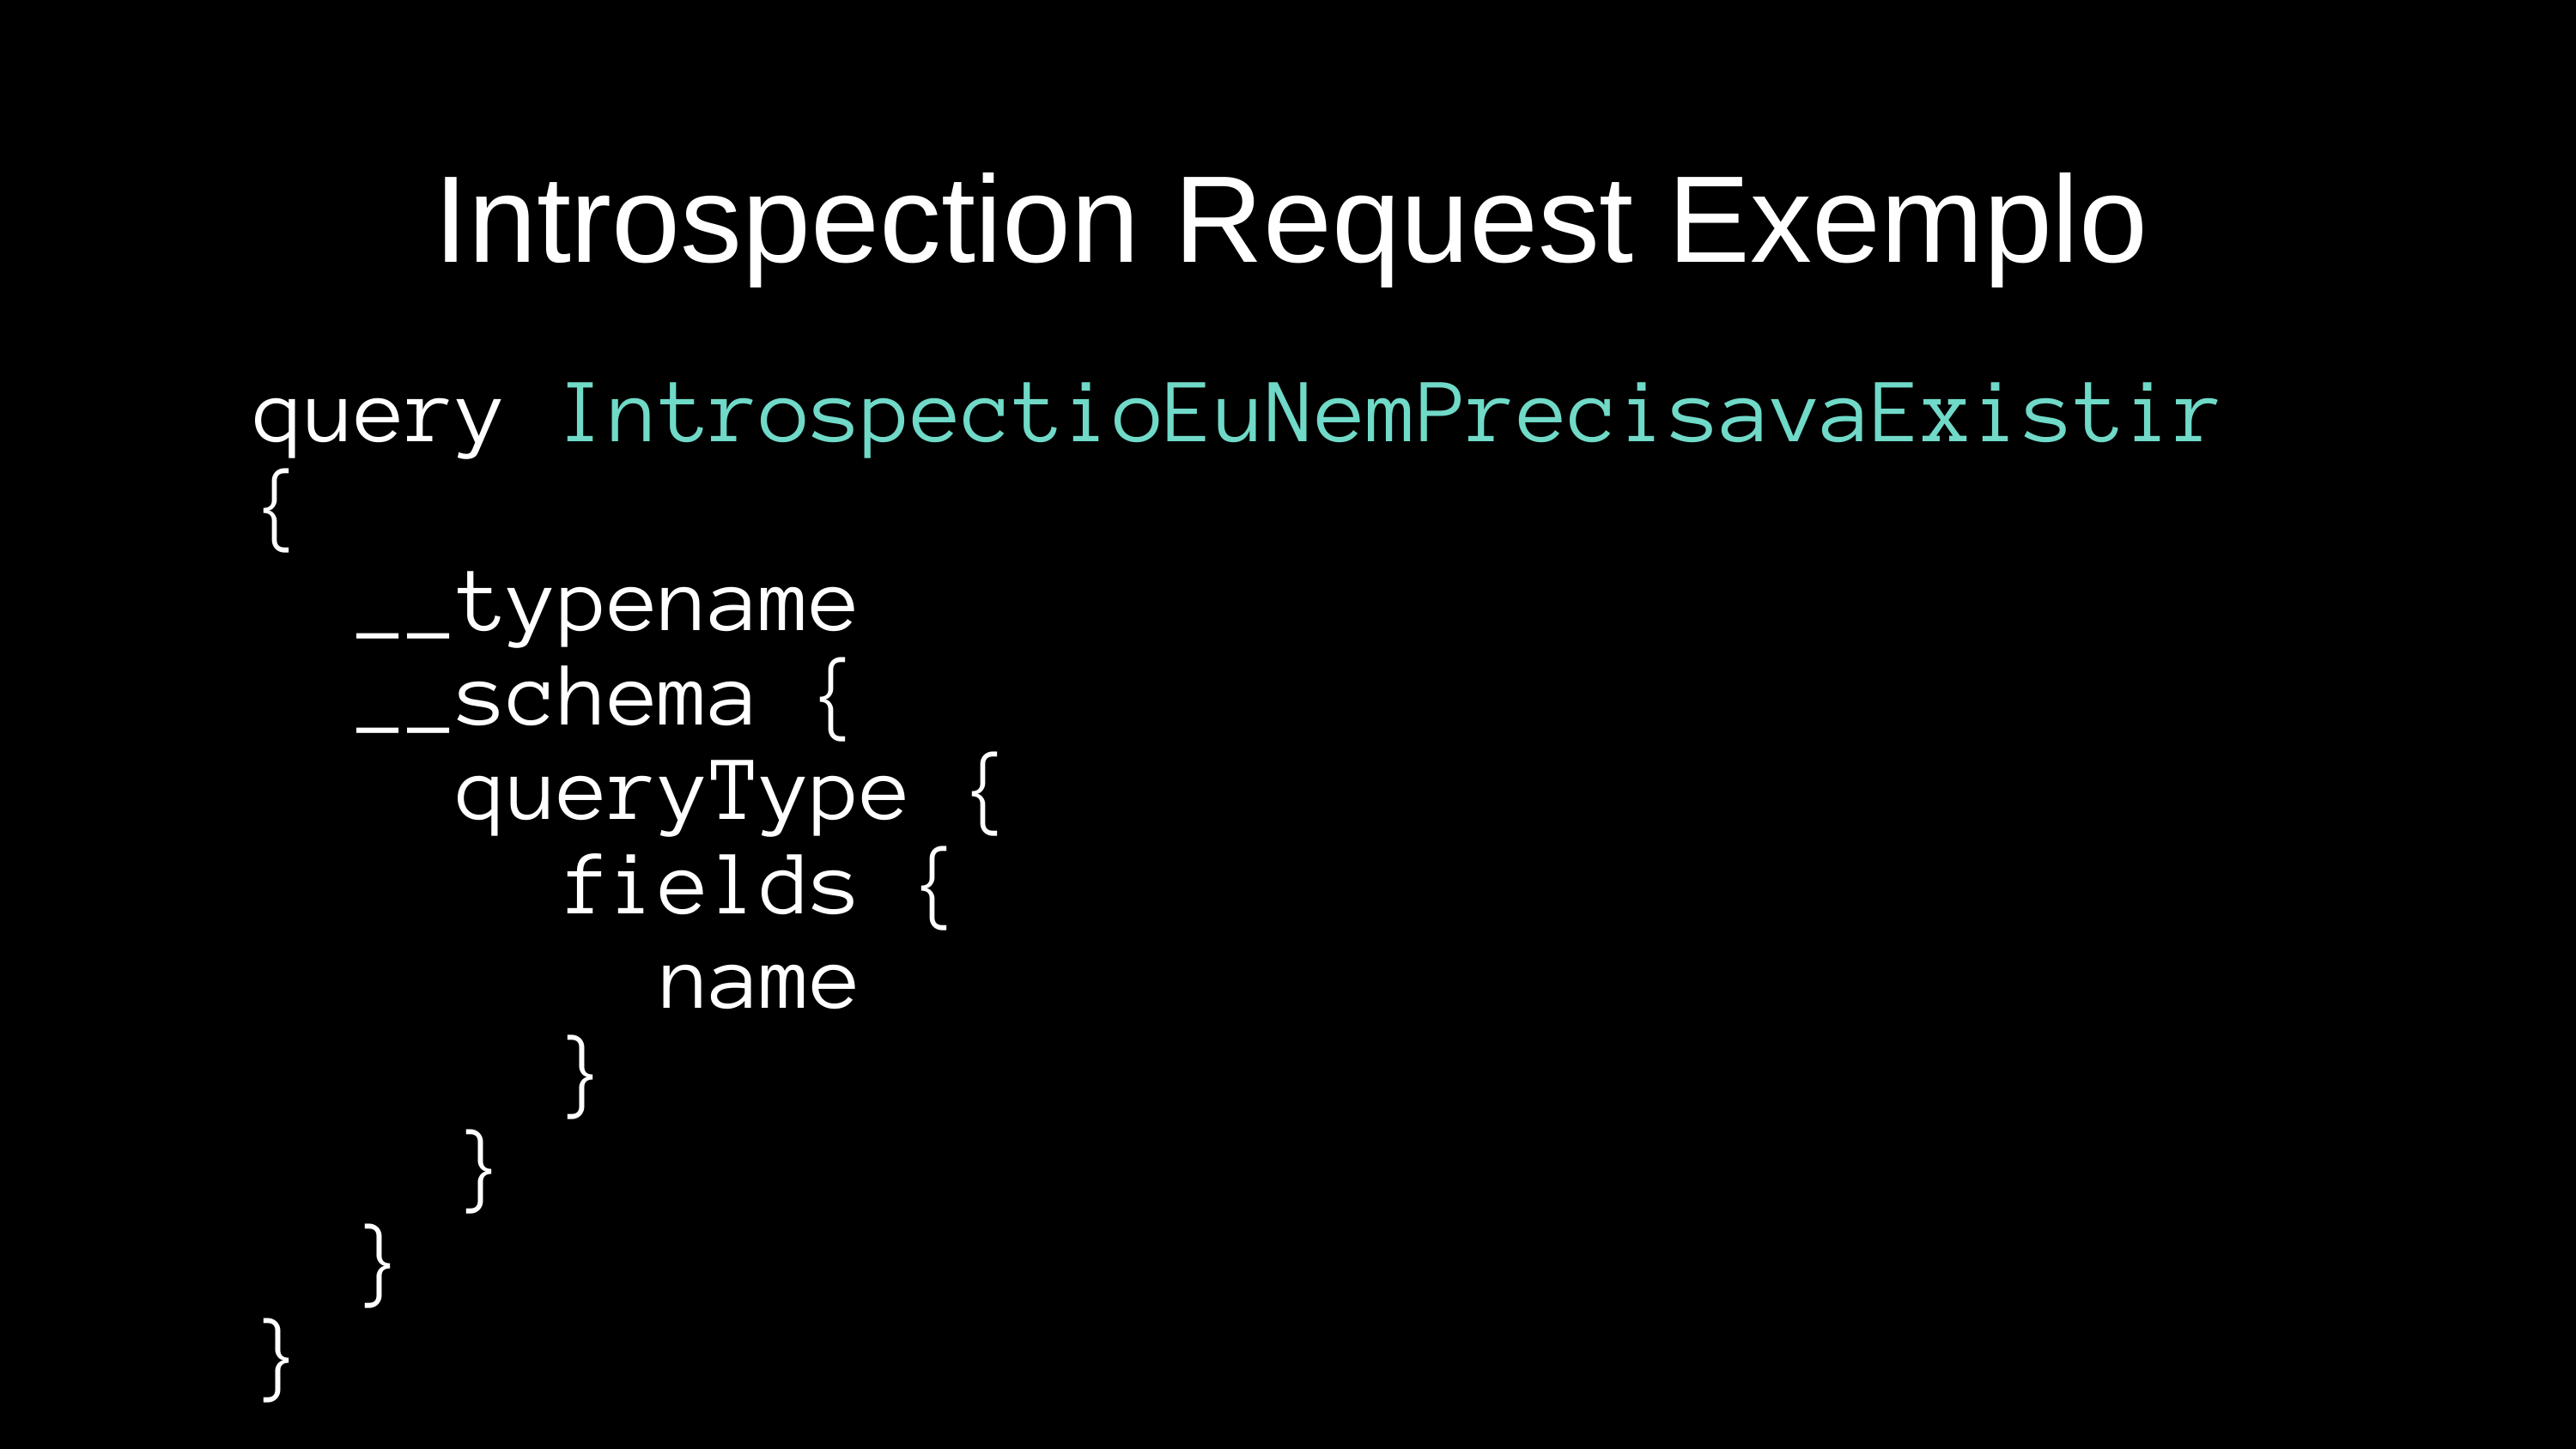

Introspection Request Exemplo
query IntrospectioEuNemPrecisavaExistir {
  __typename
  __schema {
    queryType {
      fields {
        name
      }
    }
  }
}